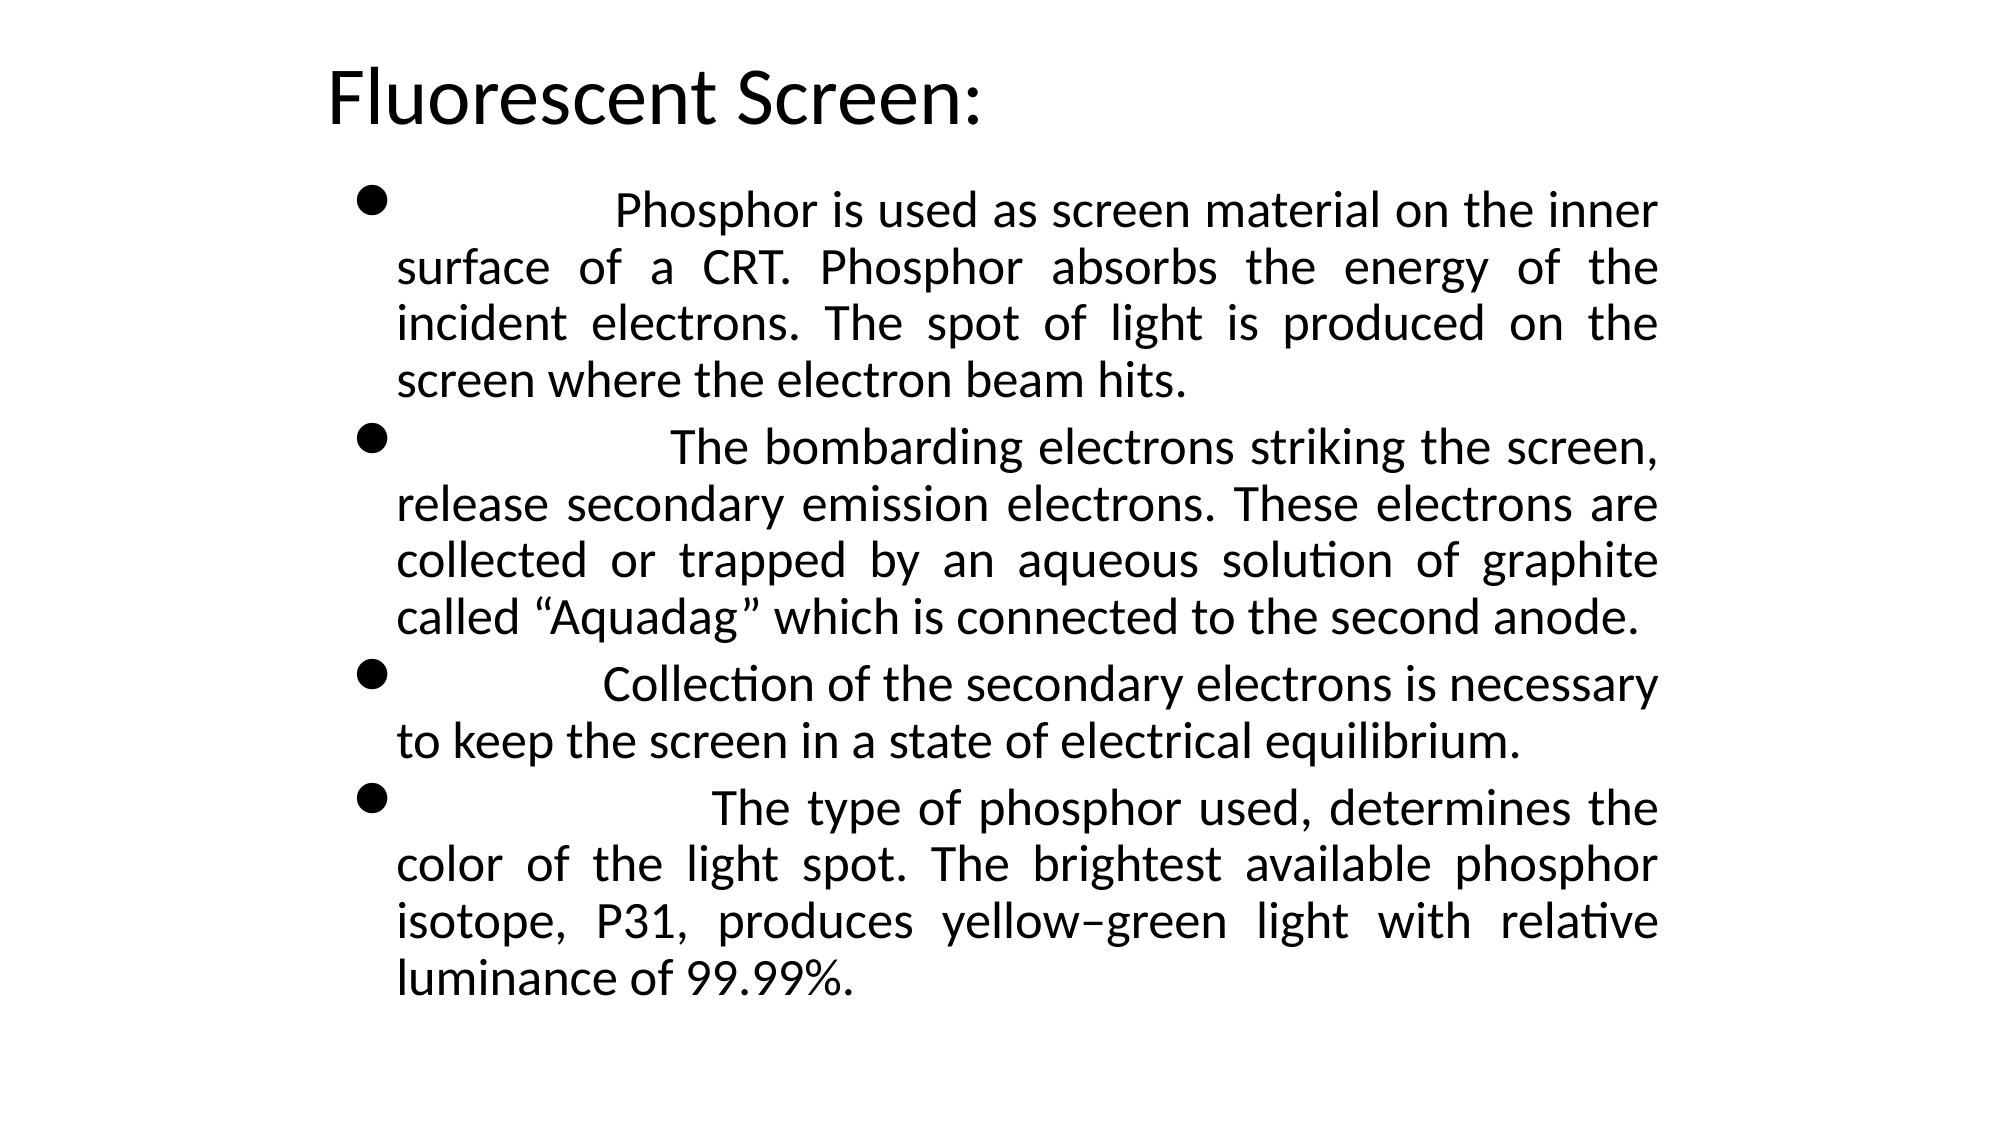

# Fluorescent Screen:
                Phosphor is used as screen material on the inner surface of a CRT. Phosphor absorbs the energy of the incident electrons. The spot of light is produced on the screen where the electron beam hits.
                  The bombarding electrons striking the screen, release secondary emission electrons. These electrons are collected or trapped by an aqueous solution of graphite called “Aquadag” which is connected to the second anode.
                 Collection of the secondary electrons is necessary to keep the screen in a state of electrical equilibrium.
                   The type of phosphor used, determines the color of the light spot. The brightest available phosphor isotope, P31, produces yellow–green light with relative luminance of 99.99%.